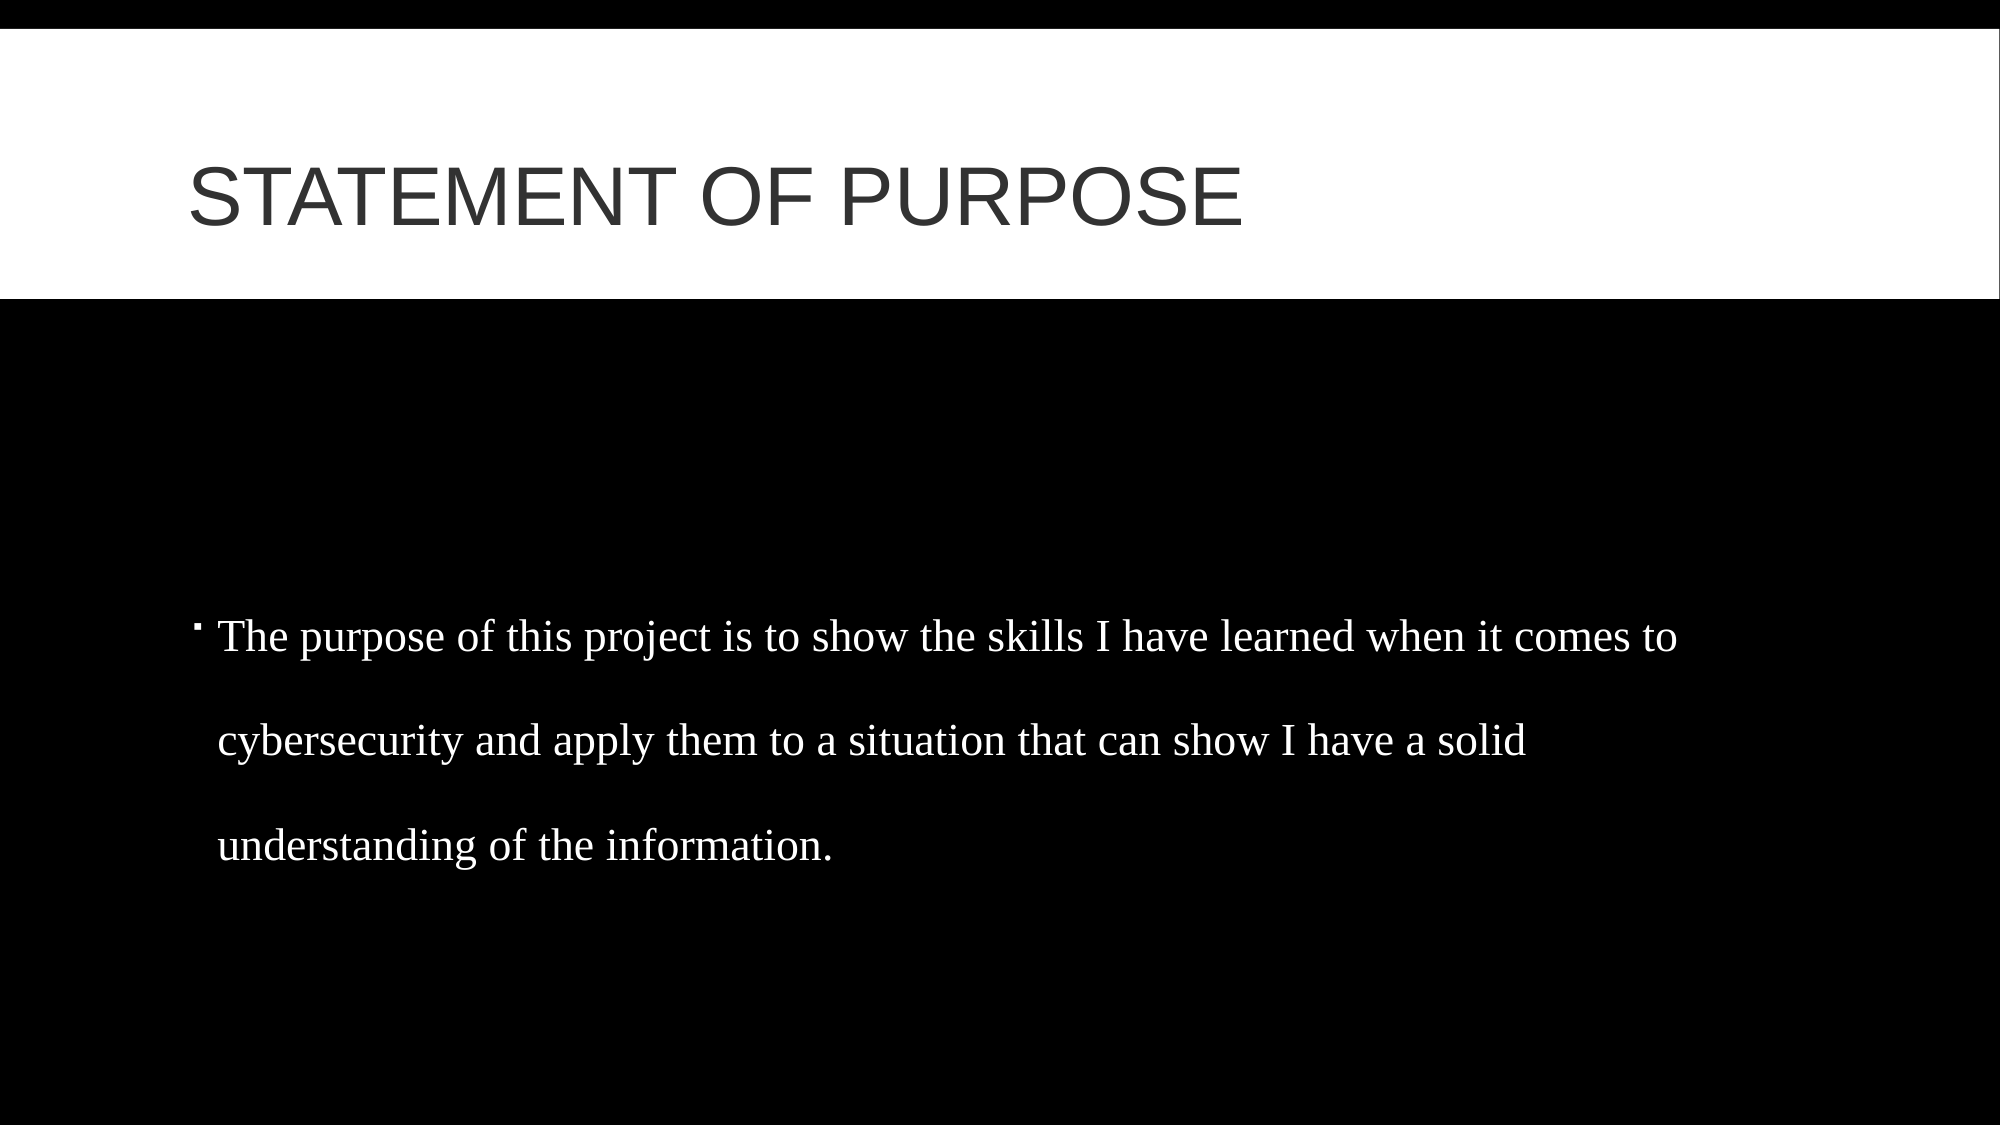

# Statement of Purpose
The purpose of this project is to show the skills I have learned when it comes to cybersecurity and apply them to a situation that can show I have a solid understanding of the information.